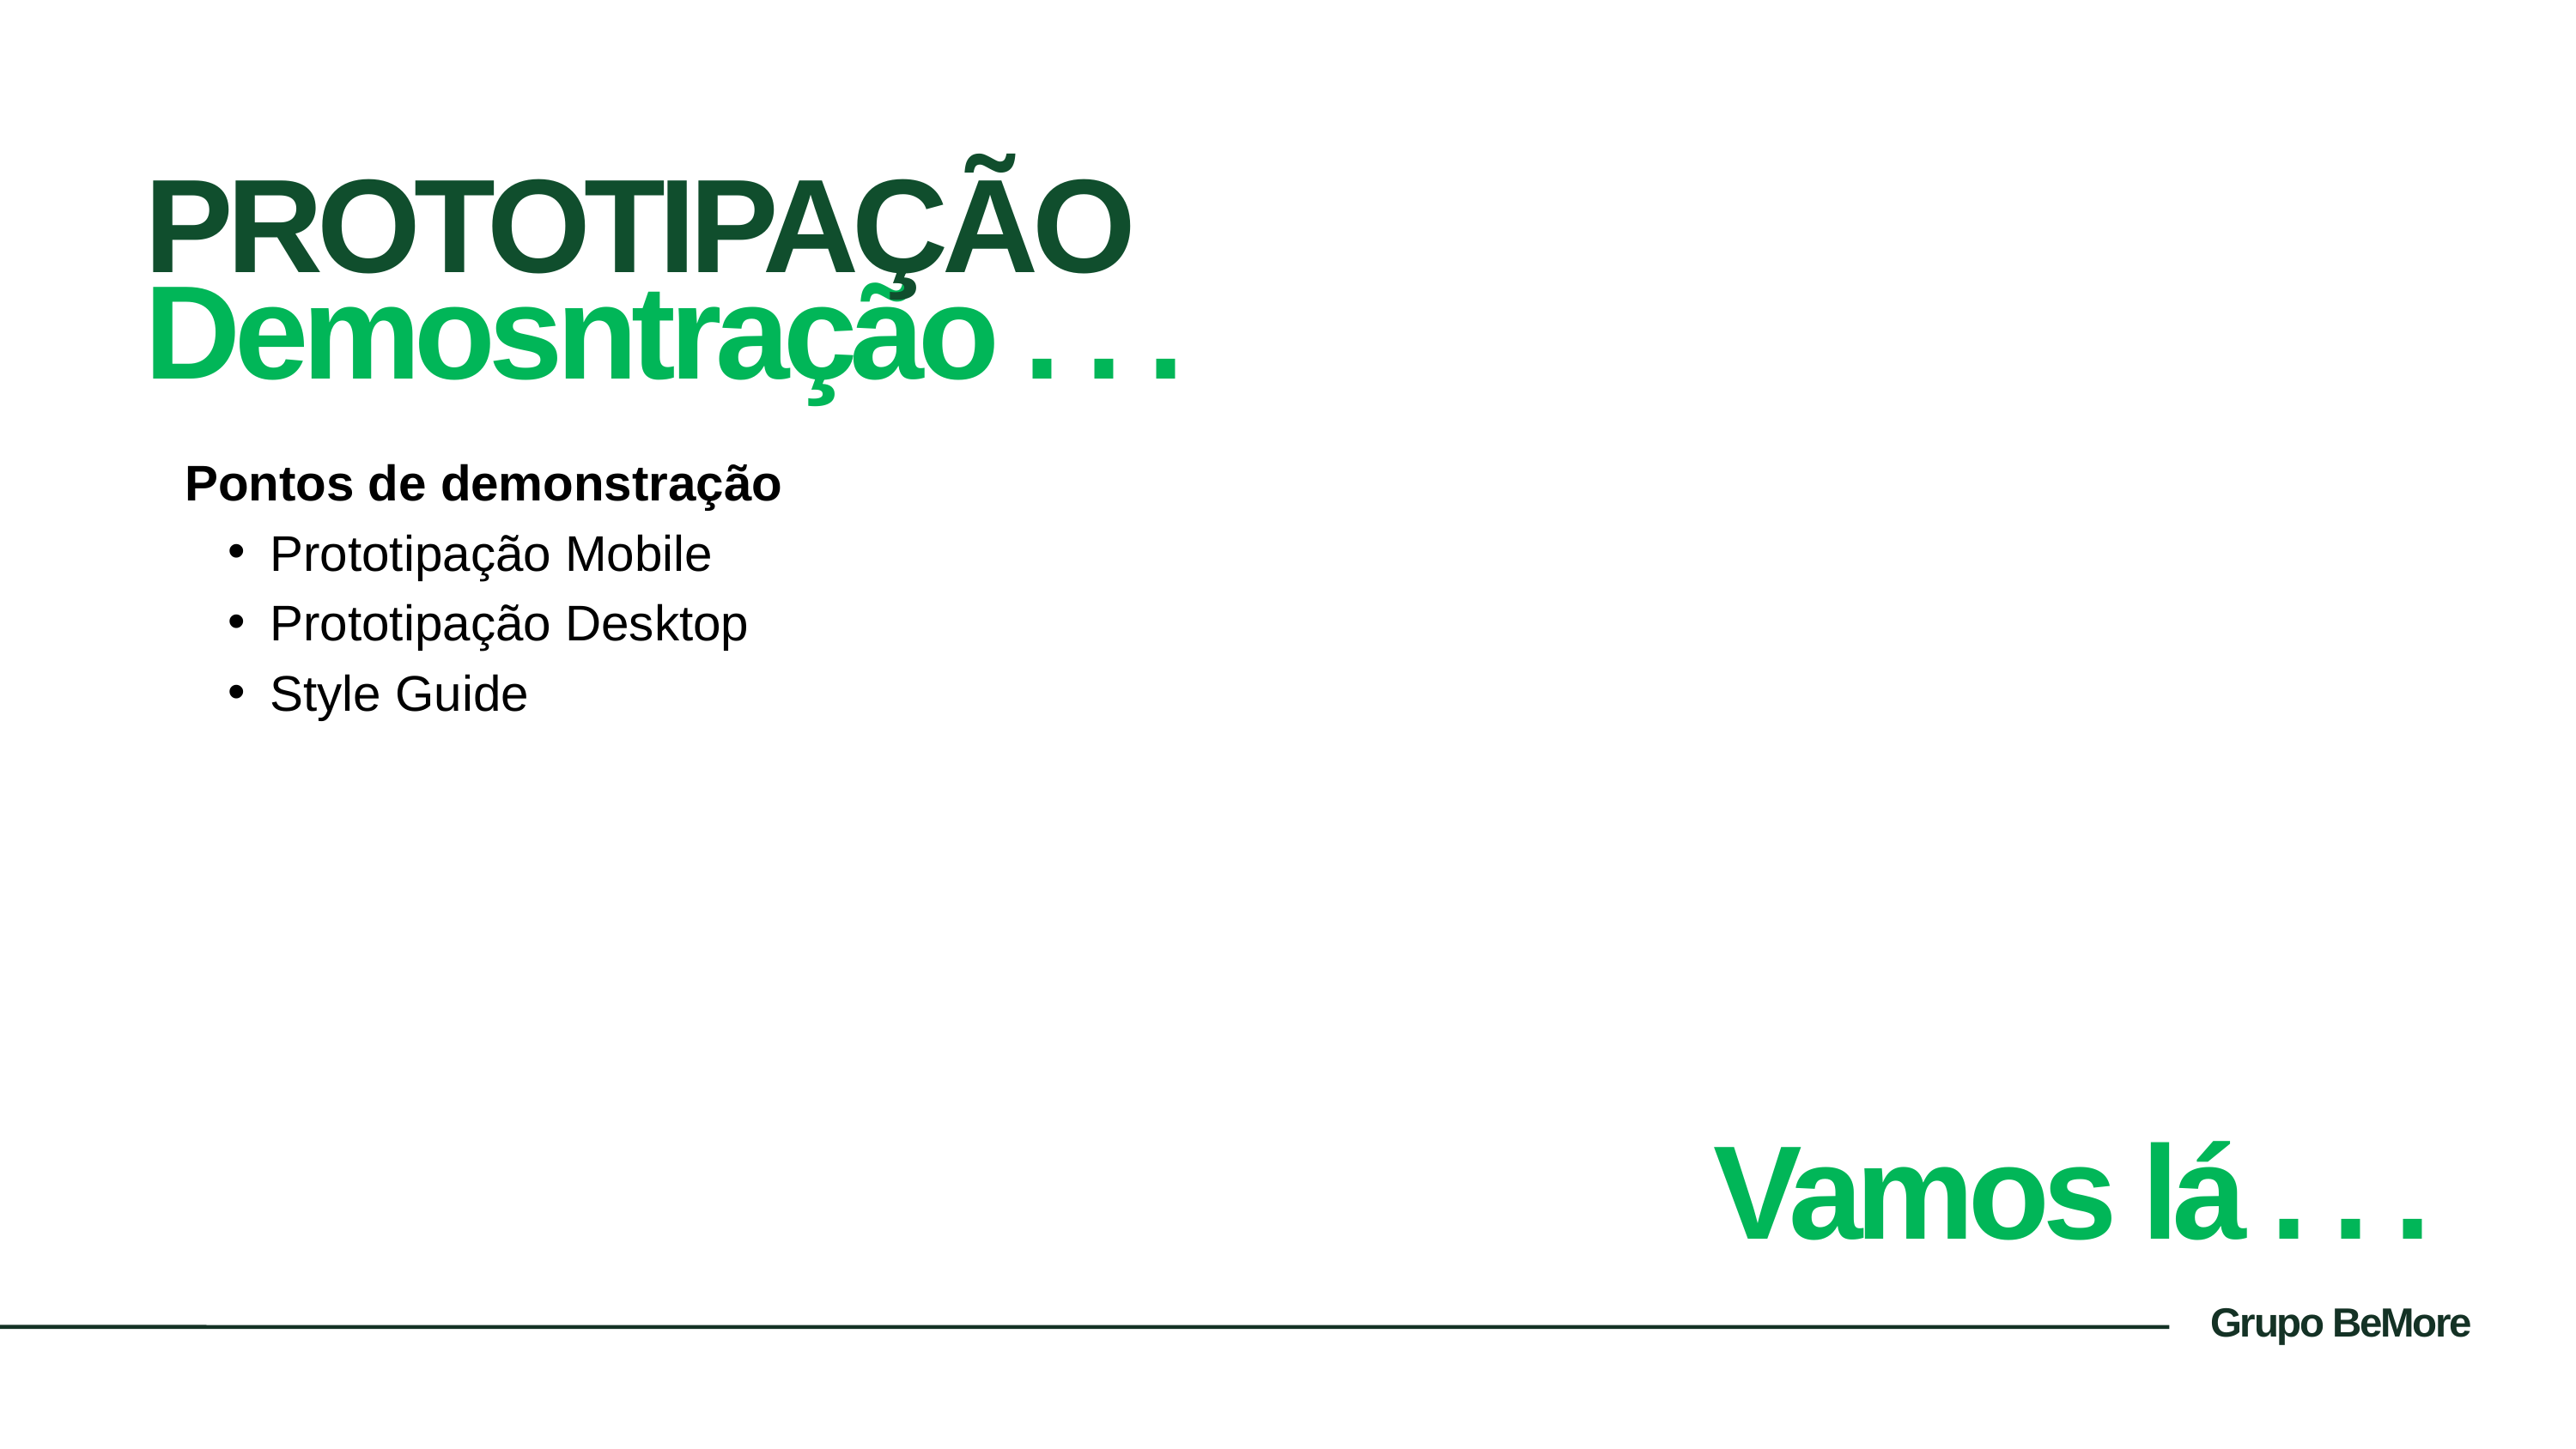

PROTOTIPAÇÃO
Demosntração . . .
Pontos de demonstração
Prototipação Mobile
Prototipação Desktop
Style Guide
Vamos lá . . .
Grupo BeMore